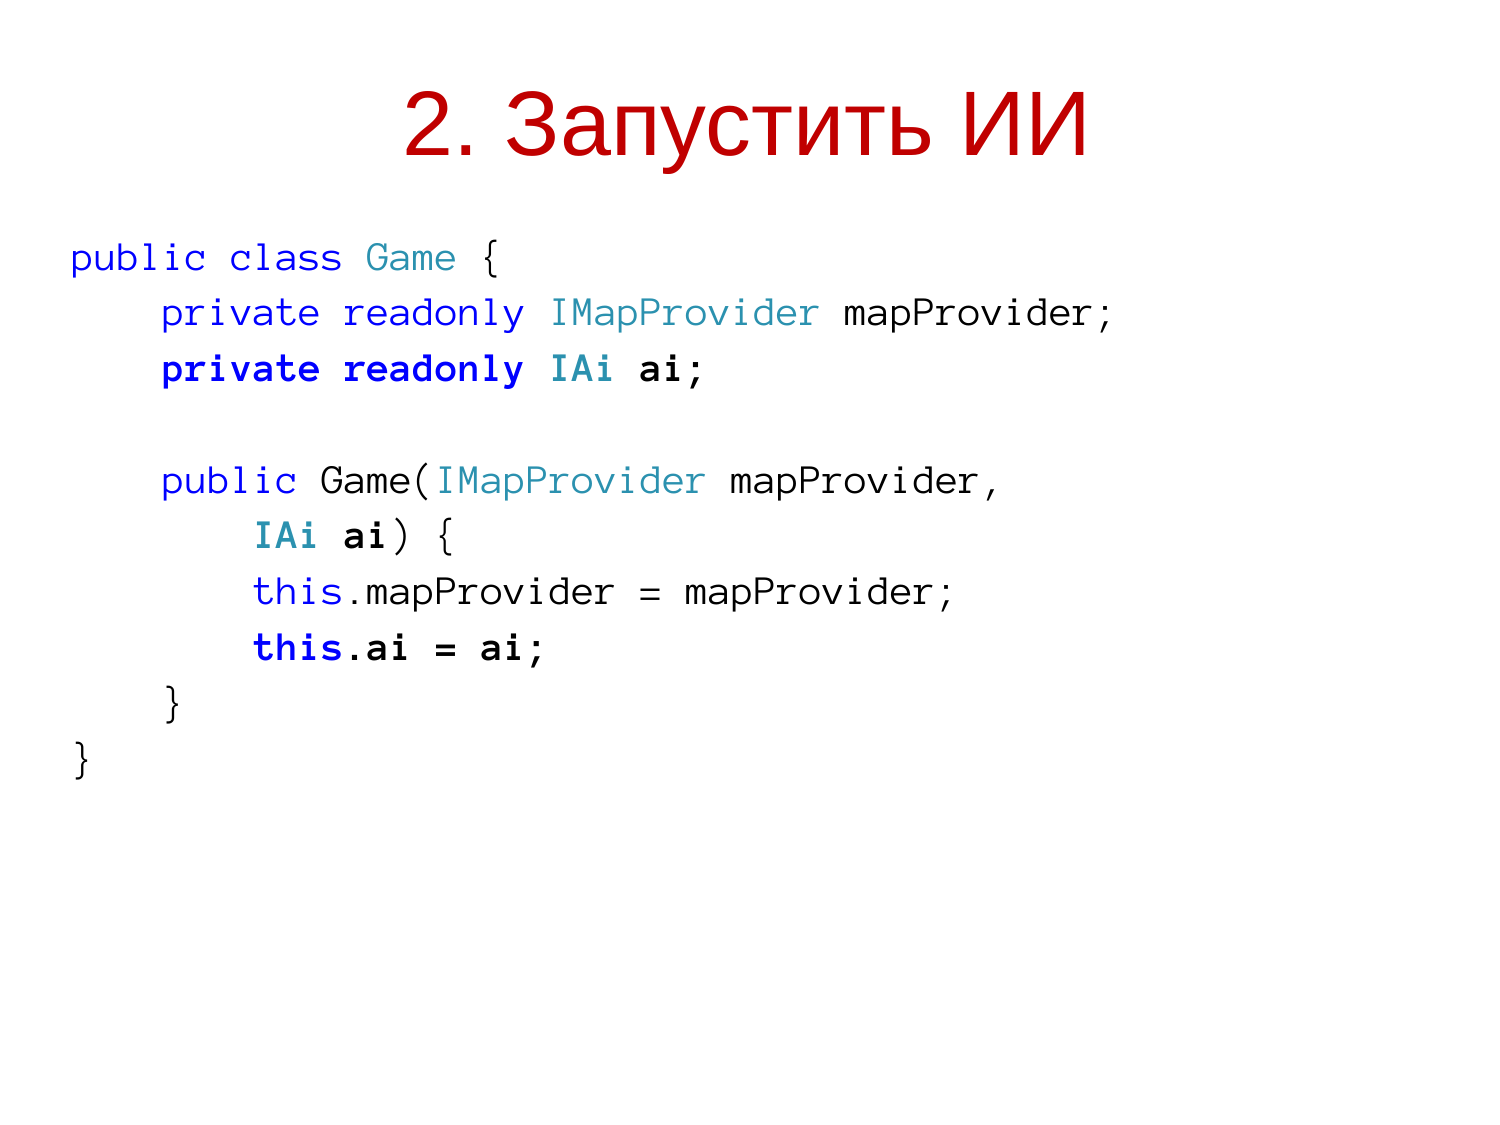

# 2. Запустить ИИ
public class Game {
    private readonly IMapProvider mapProvider;
    private readonly IAi ai;

    public Game(IMapProvider mapProvider,
        IAi ai) {
        this.mapProvider = mapProvider;
        this.ai = ai;
    }
}